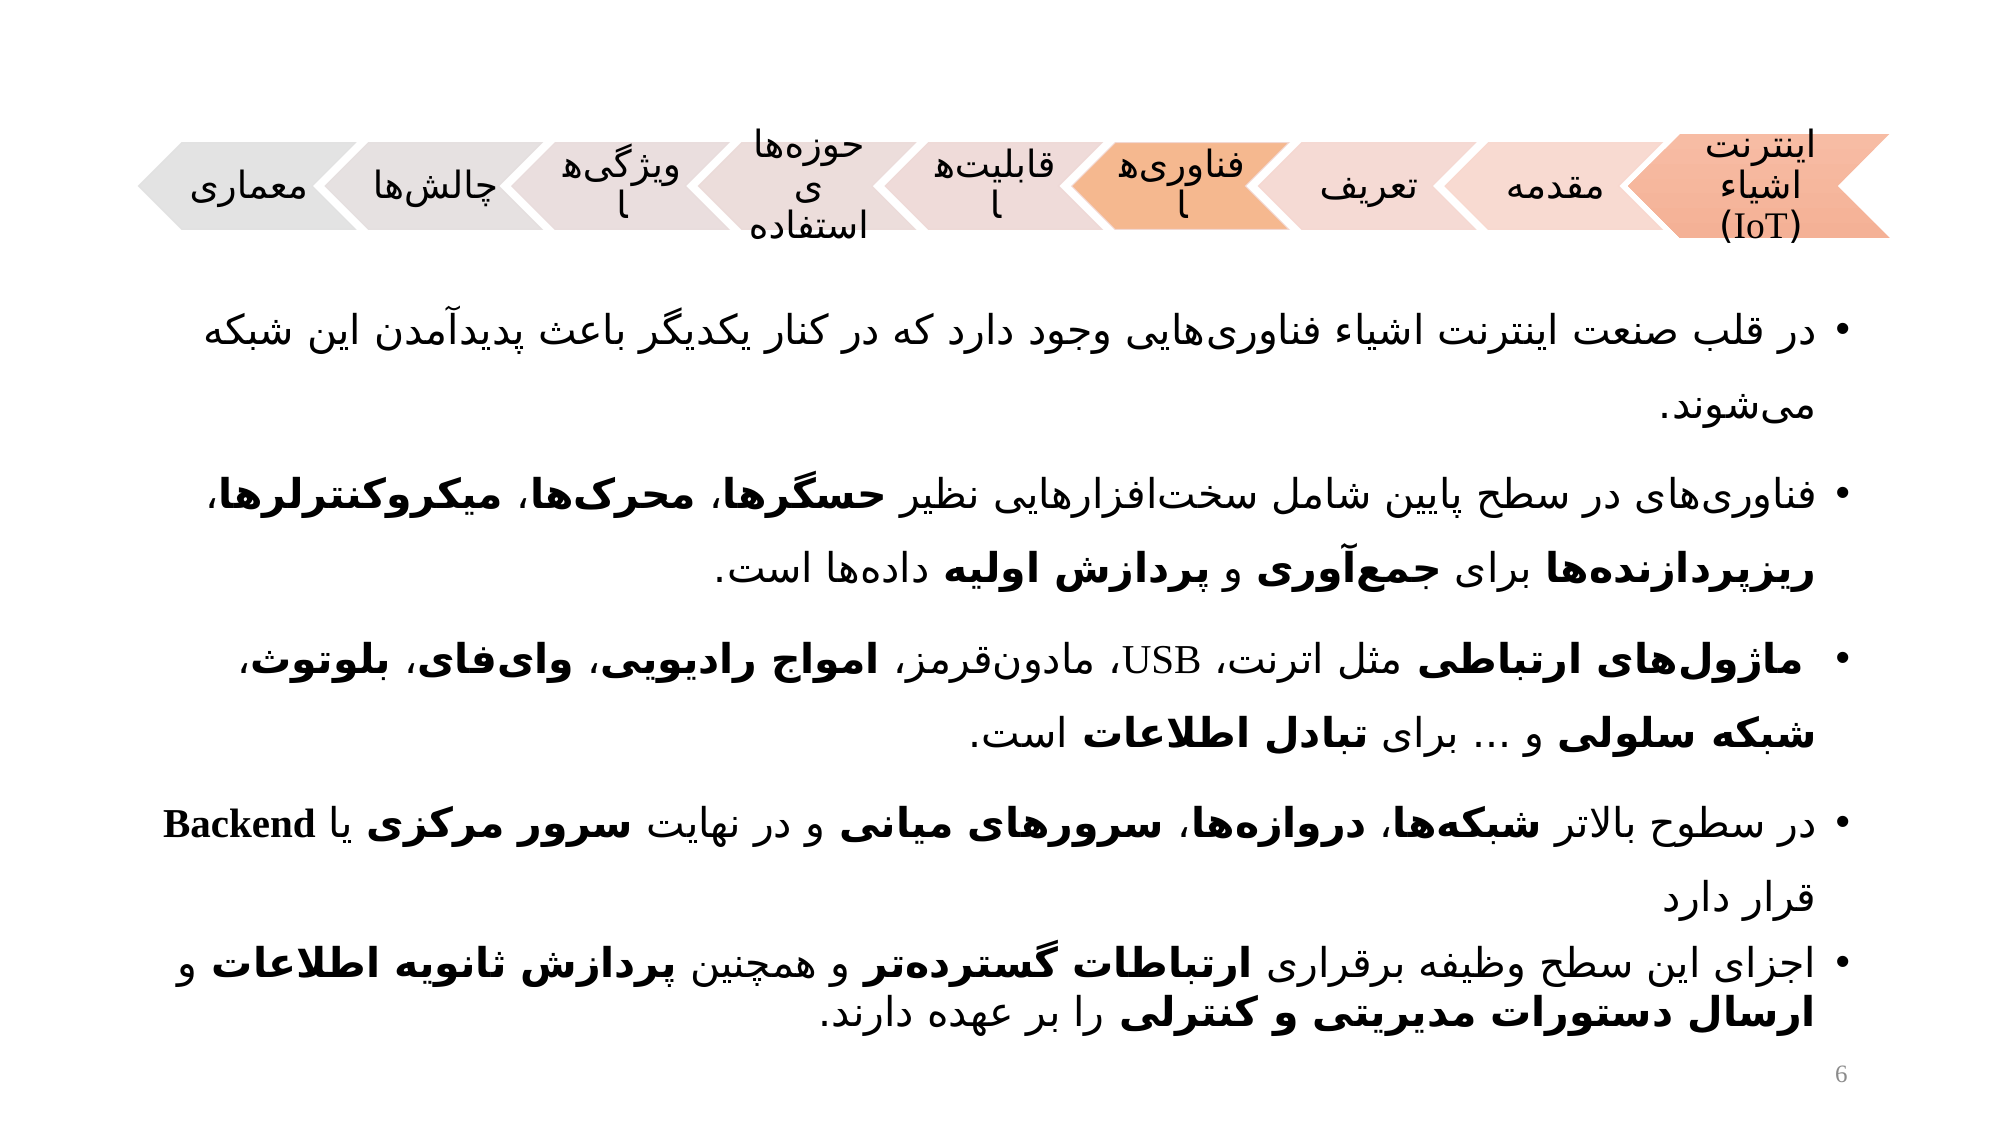

اینترنت اشیاء (IoT)
مقدمه
تعریف
فناوری‌ها
قابلیت‌ها
حوزه‌های استفاده
ویژگی‌ها
چالش‌ها
معماری
در قلب صنعت اینترنت اشیاء فناوری‌هایی وجود دارد که در کنار یکدیگر باعث پدیدآمدن این شبکه می‌شوند.
فناوری‌های در سطح پایین شامل سخت‌افزارهایی نظیر حسگرها، محرک‌ها، میکروکنترلرها، ریزپردازنده‌ها برای جمع‌آوری و پردازش اولیه داده‌ها است.
 ماژول‌های ارتباطی مثل اترنت، USB، مادون‌قرمز، امواج رادیویی، وای‌فای، بلوتوث، شبکه سلولی و ... برای تبادل اطلاعات است.
در سطوح بالاتر شبکه‌ها، دروازه‌ها، سرورهای میانی و در نهایت سرور مرکزی یا Backend قرار دارد
اجزای این سطح وظیفه برقراری ارتباطات گسترده‌تر و همچنین پردازش ثانویه اطلاعات و ارسال دستورات مدیریتی و کنترلی را بر عهده دارند.
6